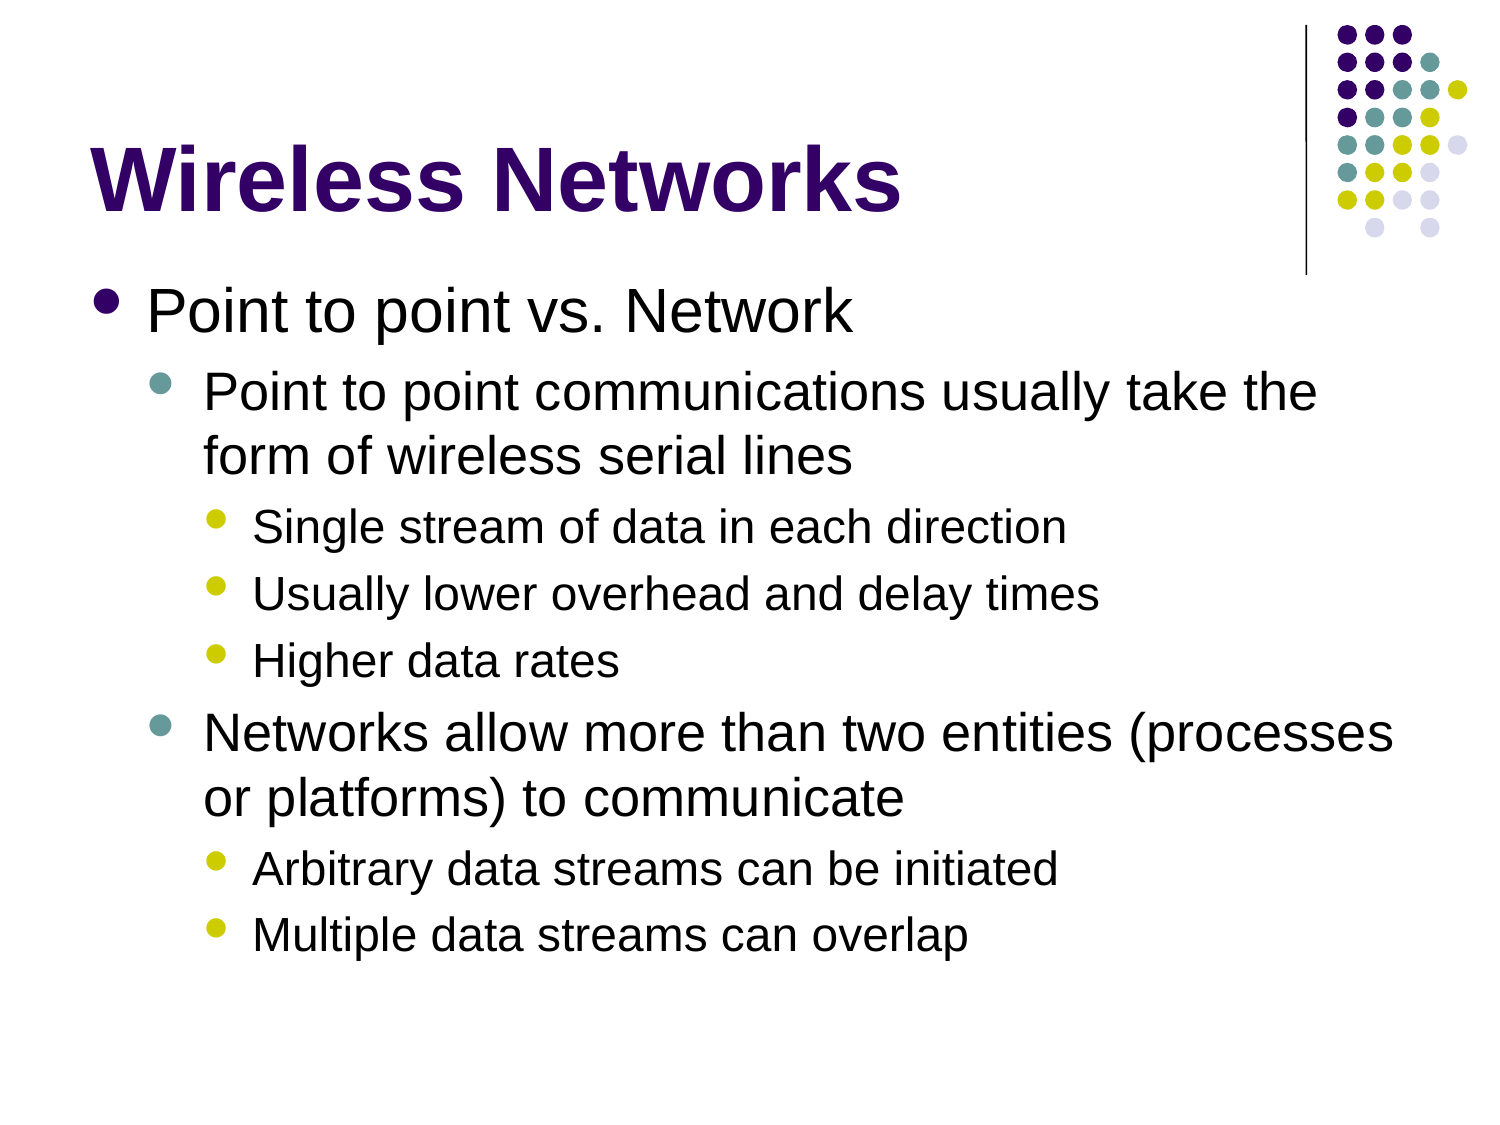

# Wireless Networks
Point to point vs. Network
Point to point communications usually take the form of wireless serial lines
Single stream of data in each direction
Usually lower overhead and delay times
Higher data rates
Networks allow more than two entities (processes or platforms) to communicate
Arbitrary data streams can be initiated
Multiple data streams can overlap